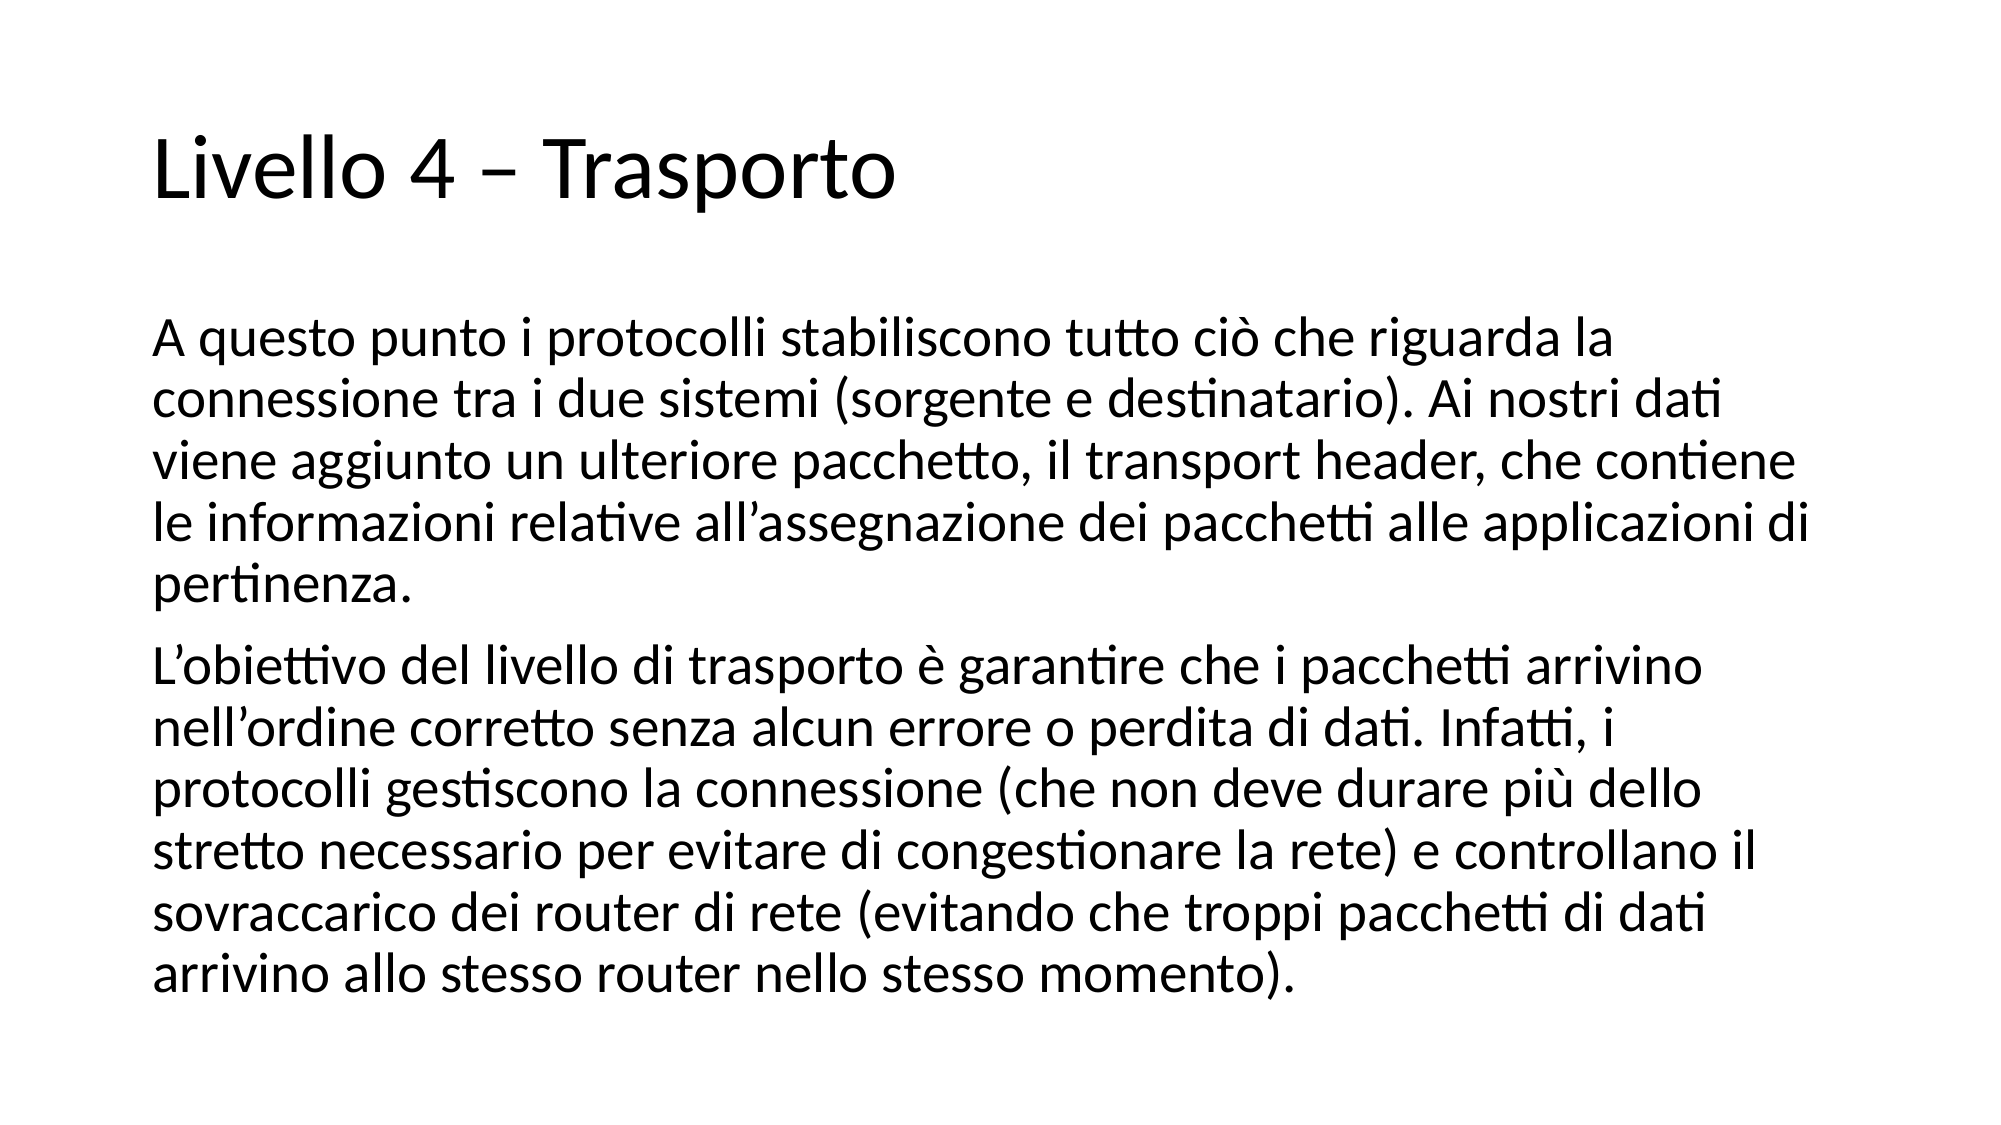

# Livello 4 – Trasporto
A questo punto i protocolli stabiliscono tutto ciò che riguarda la connessione tra i due sistemi (sorgente e destinatario). Ai nostri dati viene aggiunto un ulteriore pacchetto, il transport header, che contiene le informazioni relative all’assegnazione dei pacchetti alle applicazioni di pertinenza.
L’obiettivo del livello di trasporto è garantire che i pacchetti arrivino nell’ordine corretto senza alcun errore o perdita di dati. Infatti, i protocolli gestiscono la connessione (che non deve durare più dello stretto necessario per evitare di congestionare la rete) e controllano il sovraccarico dei router di rete (evitando che troppi pacchetti di dati arrivino allo stesso router nello stesso momento).